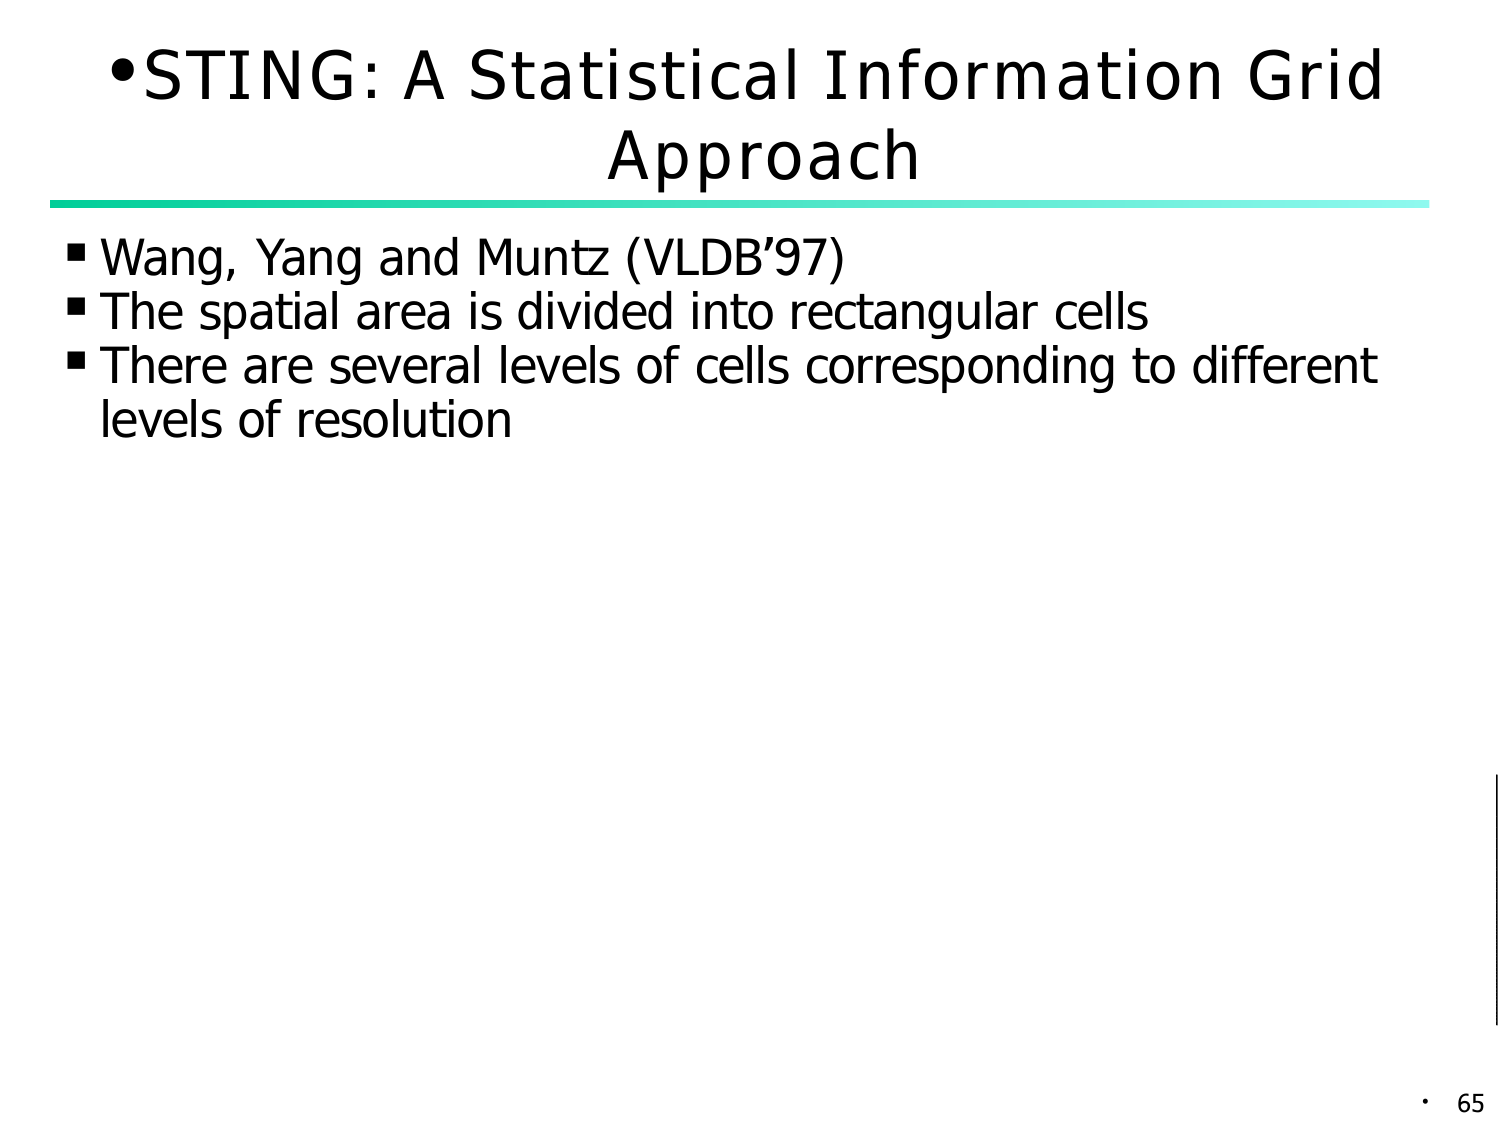

STING: A Statistical Information Grid Approach
Wang, Yang and Muntz (VLDB’97)
The spatial area is divided into rectangular cells
There are several levels of cells corresponding to different levels of resolution

65